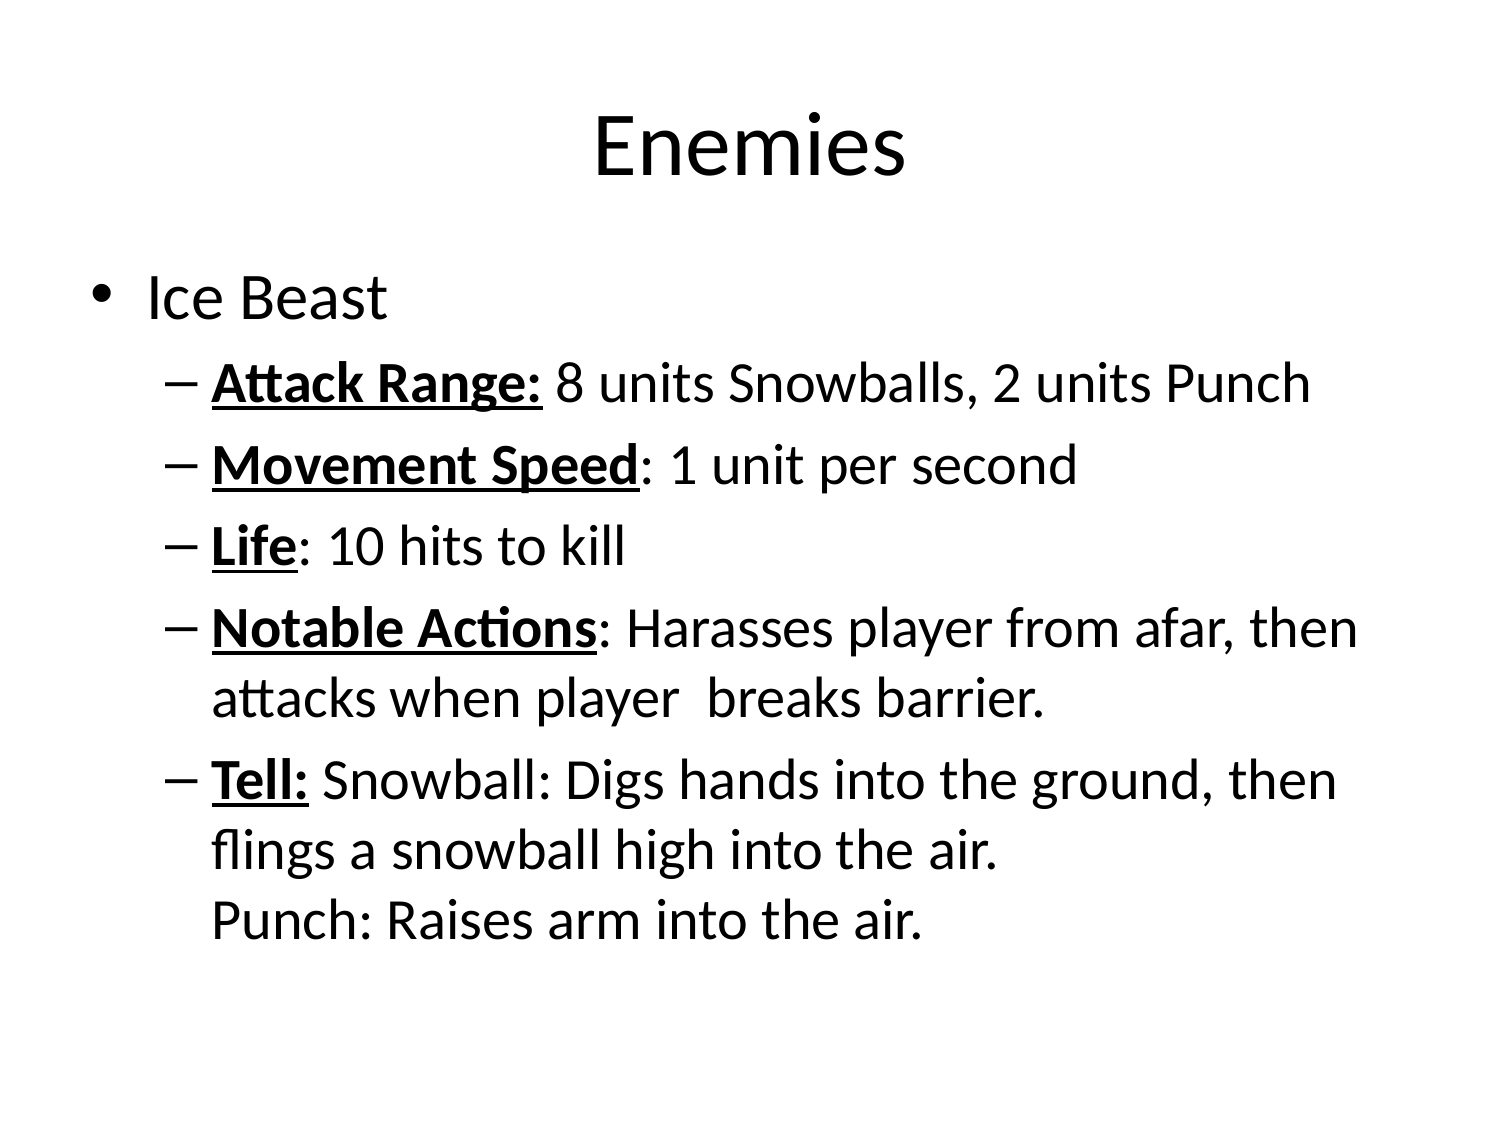

# Enemies
Ice Beast
Attack Range: 8 units Snowballs, 2 units Punch
Movement Speed: 1 unit per second
Life: 10 hits to kill
Notable Actions: Harasses player from afar, then attacks when player  breaks barrier.
Tell: Snowball: Digs hands into the ground, then flings a snowball high into the air.
Punch: Raises arm into the air.